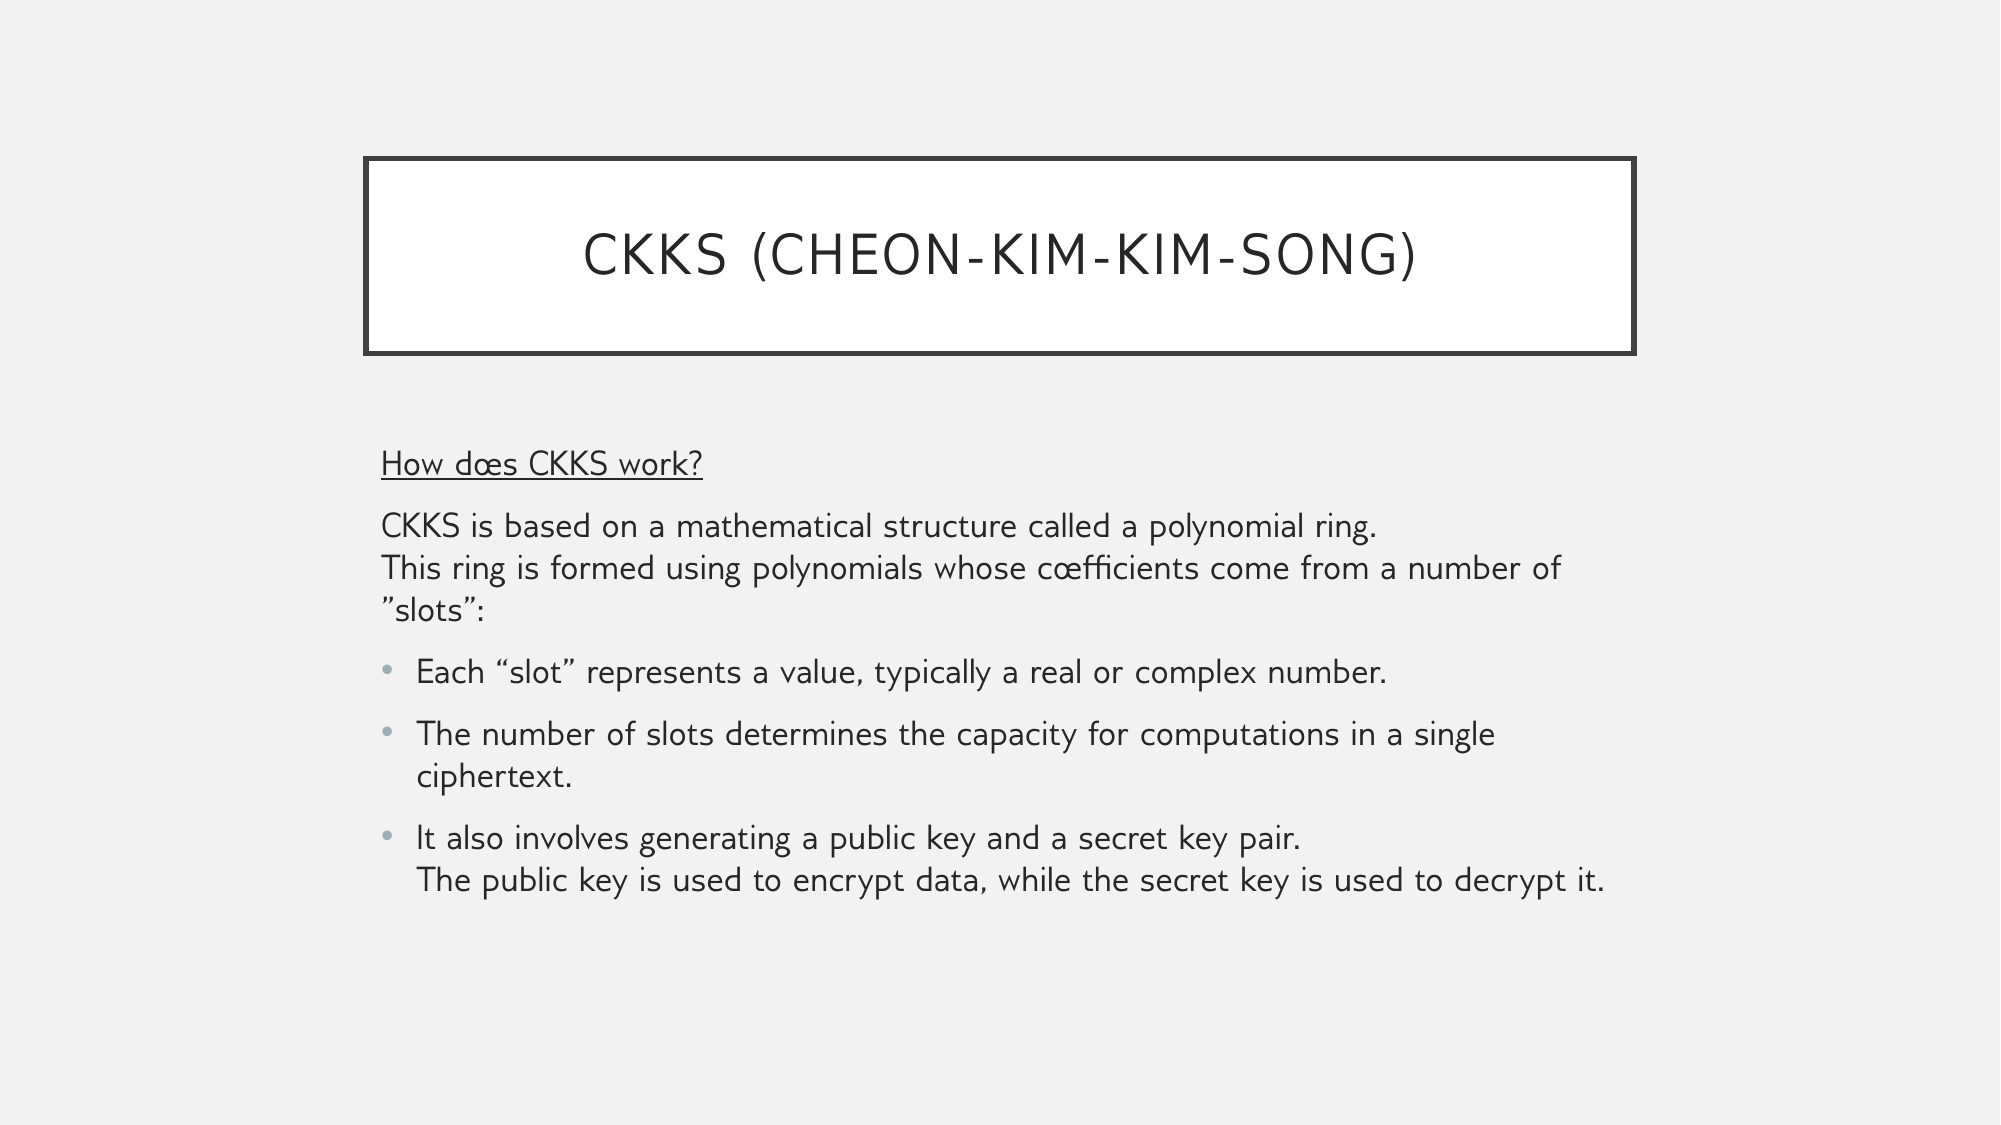

# CKKS (Cheon-Kim-Kim-Song)
How does CKKS work?
CKKS is based on a mathematical structure called a polynomial ring.
This ring is formed using polynomials whose coefficients come from a number of ”slots”:
Each “slot” represents a value, typically a real or complex number.
The number of slots determines the capacity for computations in a single ciphertext.
It also involves generating a public key and a secret key pair.
The public key is used to encrypt data, while the secret key is used to decrypt it.